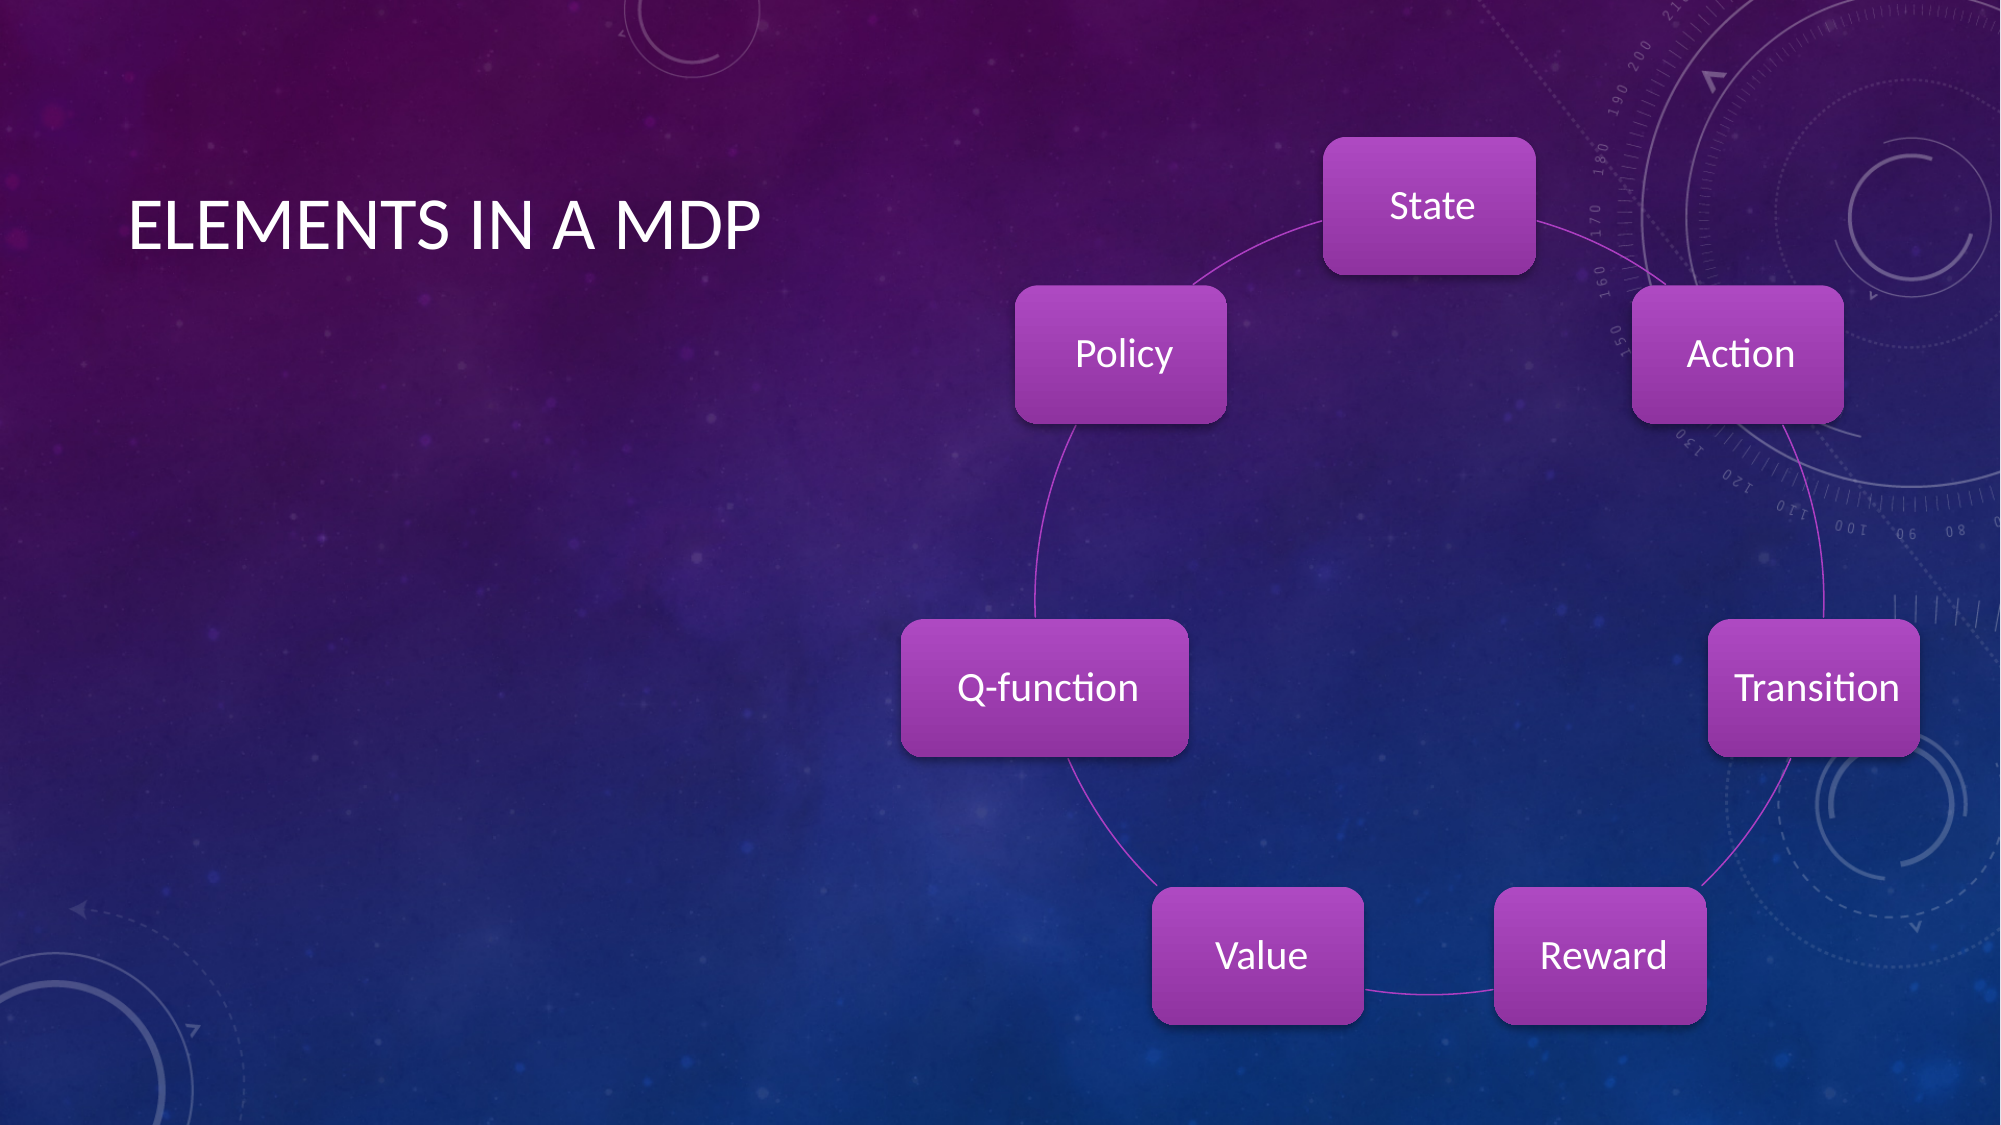

# Elements in a MDP
State
Action
Transition
Reward
Value
Q-function
Policy